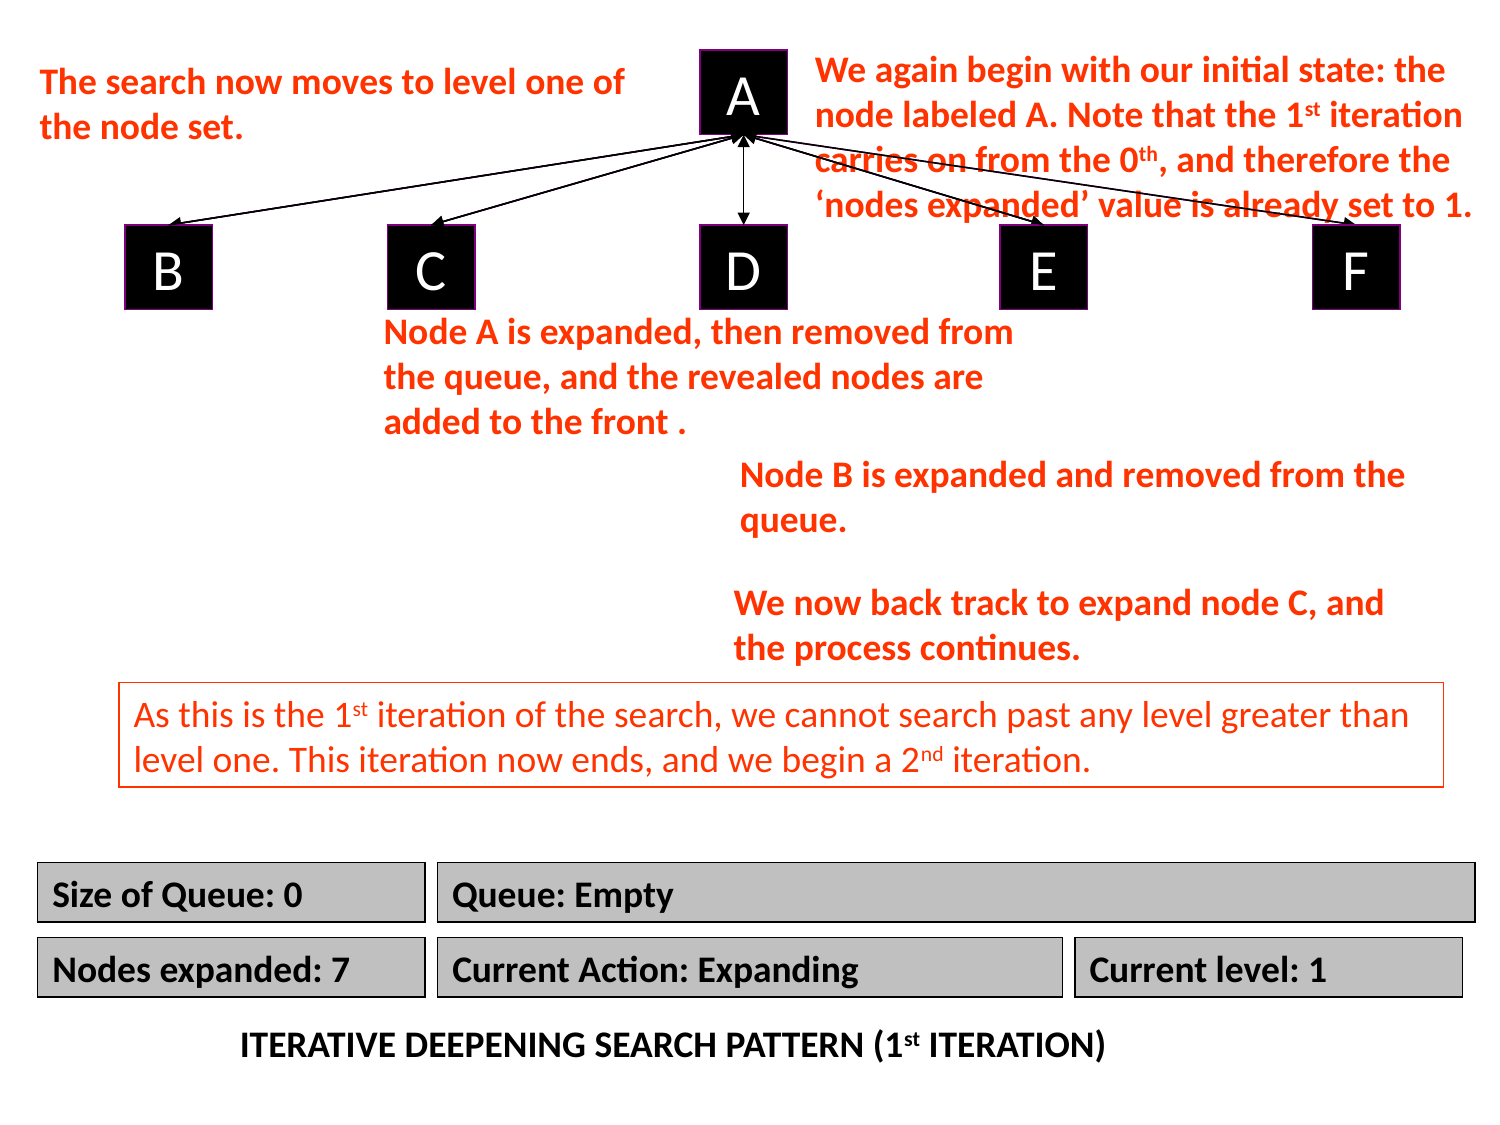

We again begin with our initial state: the node labeled A. Note that the 1st iteration carries on from the 0th, and therefore the ‘nodes expanded’ value is already set to 1.
The search now moves to level one of the node set.
A
A
B
B
C
C
D
D
E
E
F
F
Node A is expanded, then removed from the queue, and the revealed nodes are added to the front .
Node B is expanded and removed from the queue.
We now back track to expand node C, and the process continues.
As this is the 1st iteration of the search, we cannot search past any level greater than level one. This iteration now ends, and we begin a 2nd iteration.
Size of Queue: 0
Size of Queue: 1
Size of Queue: 5
Size of Queue: 4
Size of Queue: 3
Size of Queue: 2
Size of Queue: 1
Size of Queue: 0
Queue: Empty
Queue: A
Queue: B, C, D, E, F
Queue: C, D, E, F
Queue: D, E, F
Queue: E, F
Queue: F
Queue: Empty
Nodes expanded: 1
Nodes expanded: 2
Nodes expanded: 3
Nodes expanded: 4
Nodes expanded: 5
Nodes expanded: 6
Nodes expanded: 7
Current Action:
Current Action: Expanding
Current Action: Backtracking
Current Action: Expanding
Current Action: Backtracking
Current Action: Expanding
Current Action: Backtracking
Current Action: Expanding
Current Action: Backtracking
Current Action: Expanding
Current level: n/a
Current level: 0
Current level: 1
Current level: 0
Current level: 1
Current level: 0
Current level: 1
Current level: 0
Current level: 1
Current level: 0
Current level: 1
Current level: 0
Current level: 1
ITERATIVE DEEPENING SEARCH PATTERN (1st ITERATION)